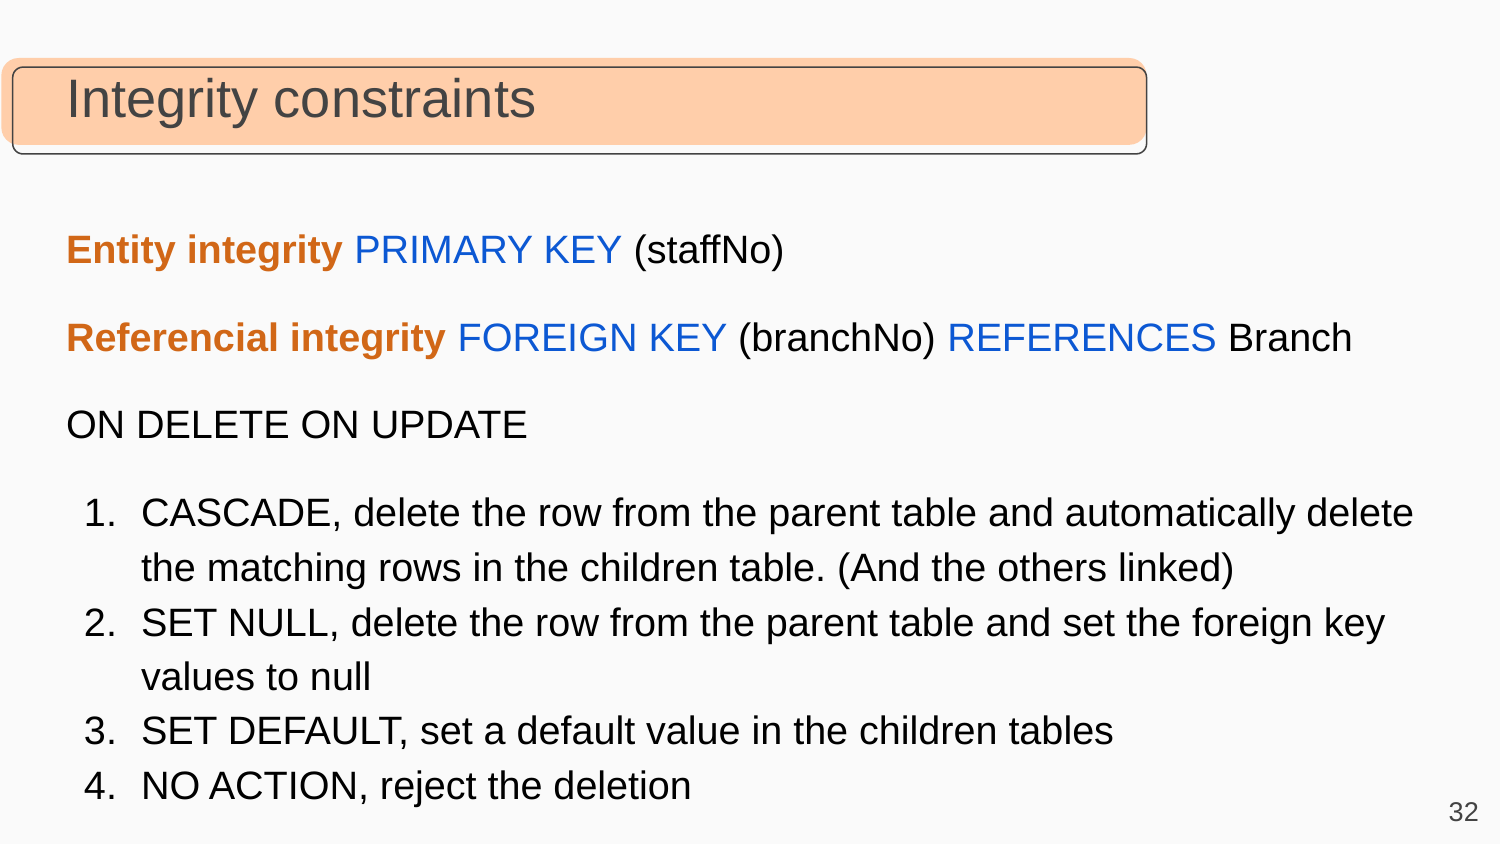

Integrity constraints
Entity integrity PRIMARY KEY (staffNo)
Referencial integrity FOREIGN KEY (branchNo) REFERENCES Branch
ON DELETE ON UPDATE
CASCADE, delete the row from the parent table and automatically delete the matching rows in the children table. (And the others linked)
SET NULL, delete the row from the parent table and set the foreign key values to null
SET DEFAULT, set a default value in the children tables
NO ACTION, reject the deletion

32